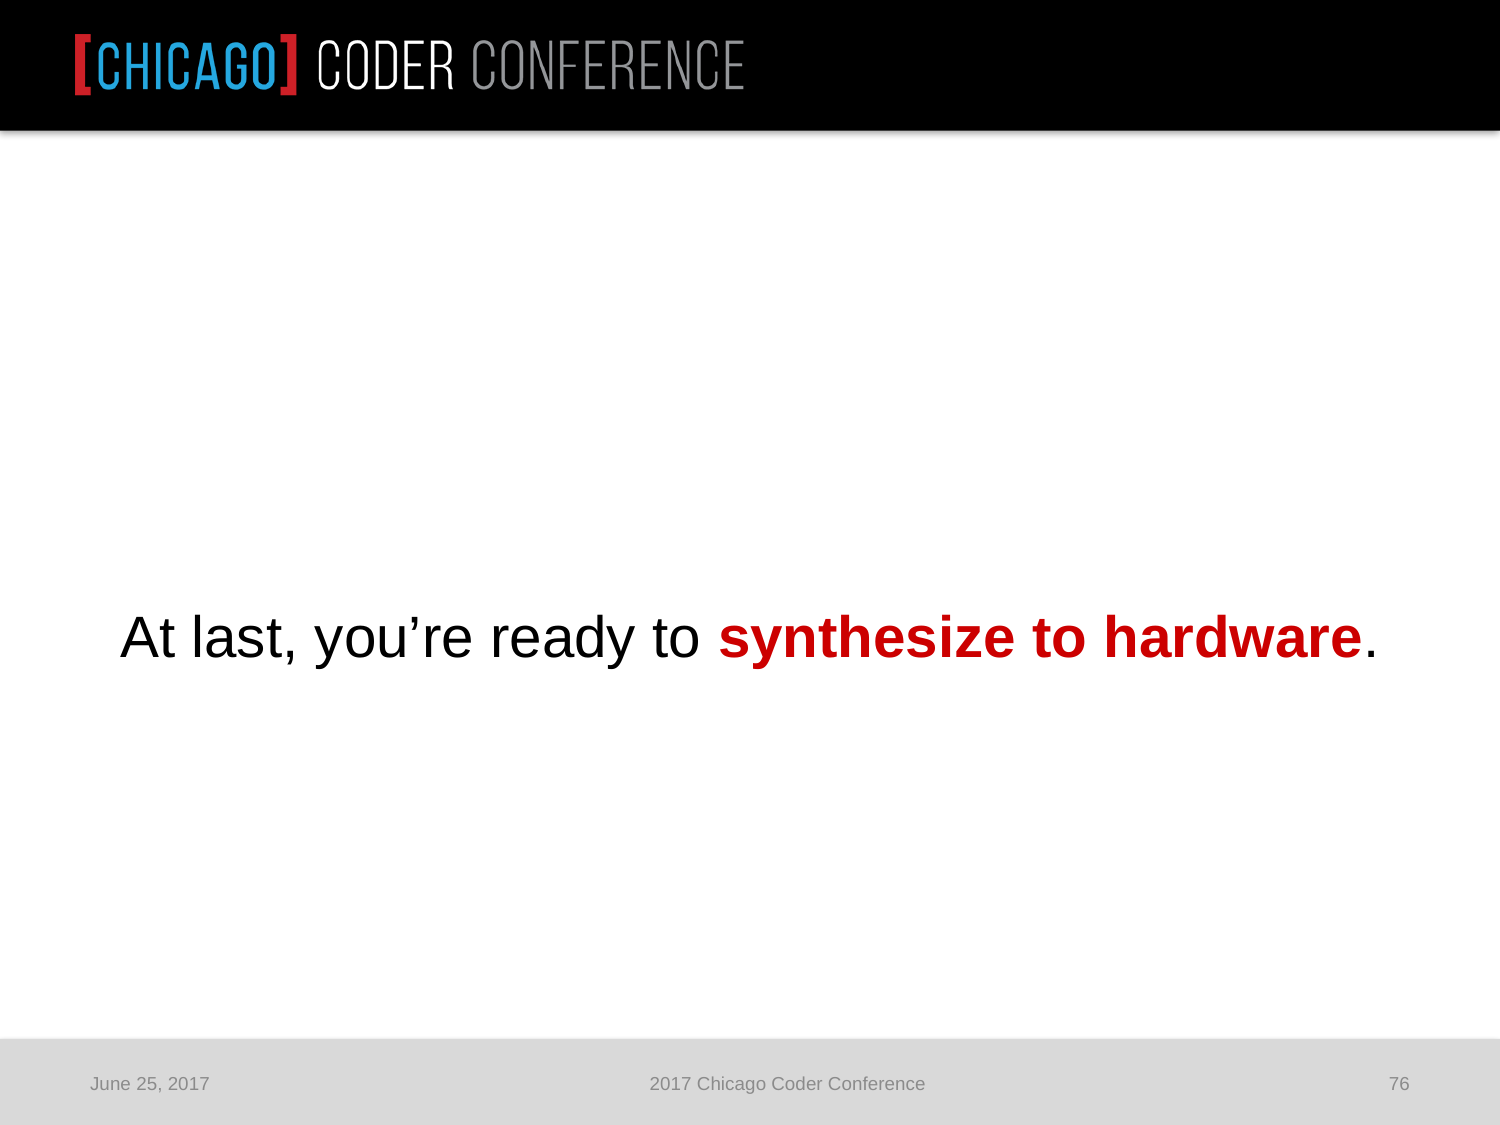

At last, you’re ready to synthesize to hardware.
June 25, 2017
2017 Chicago Coder Conference
76